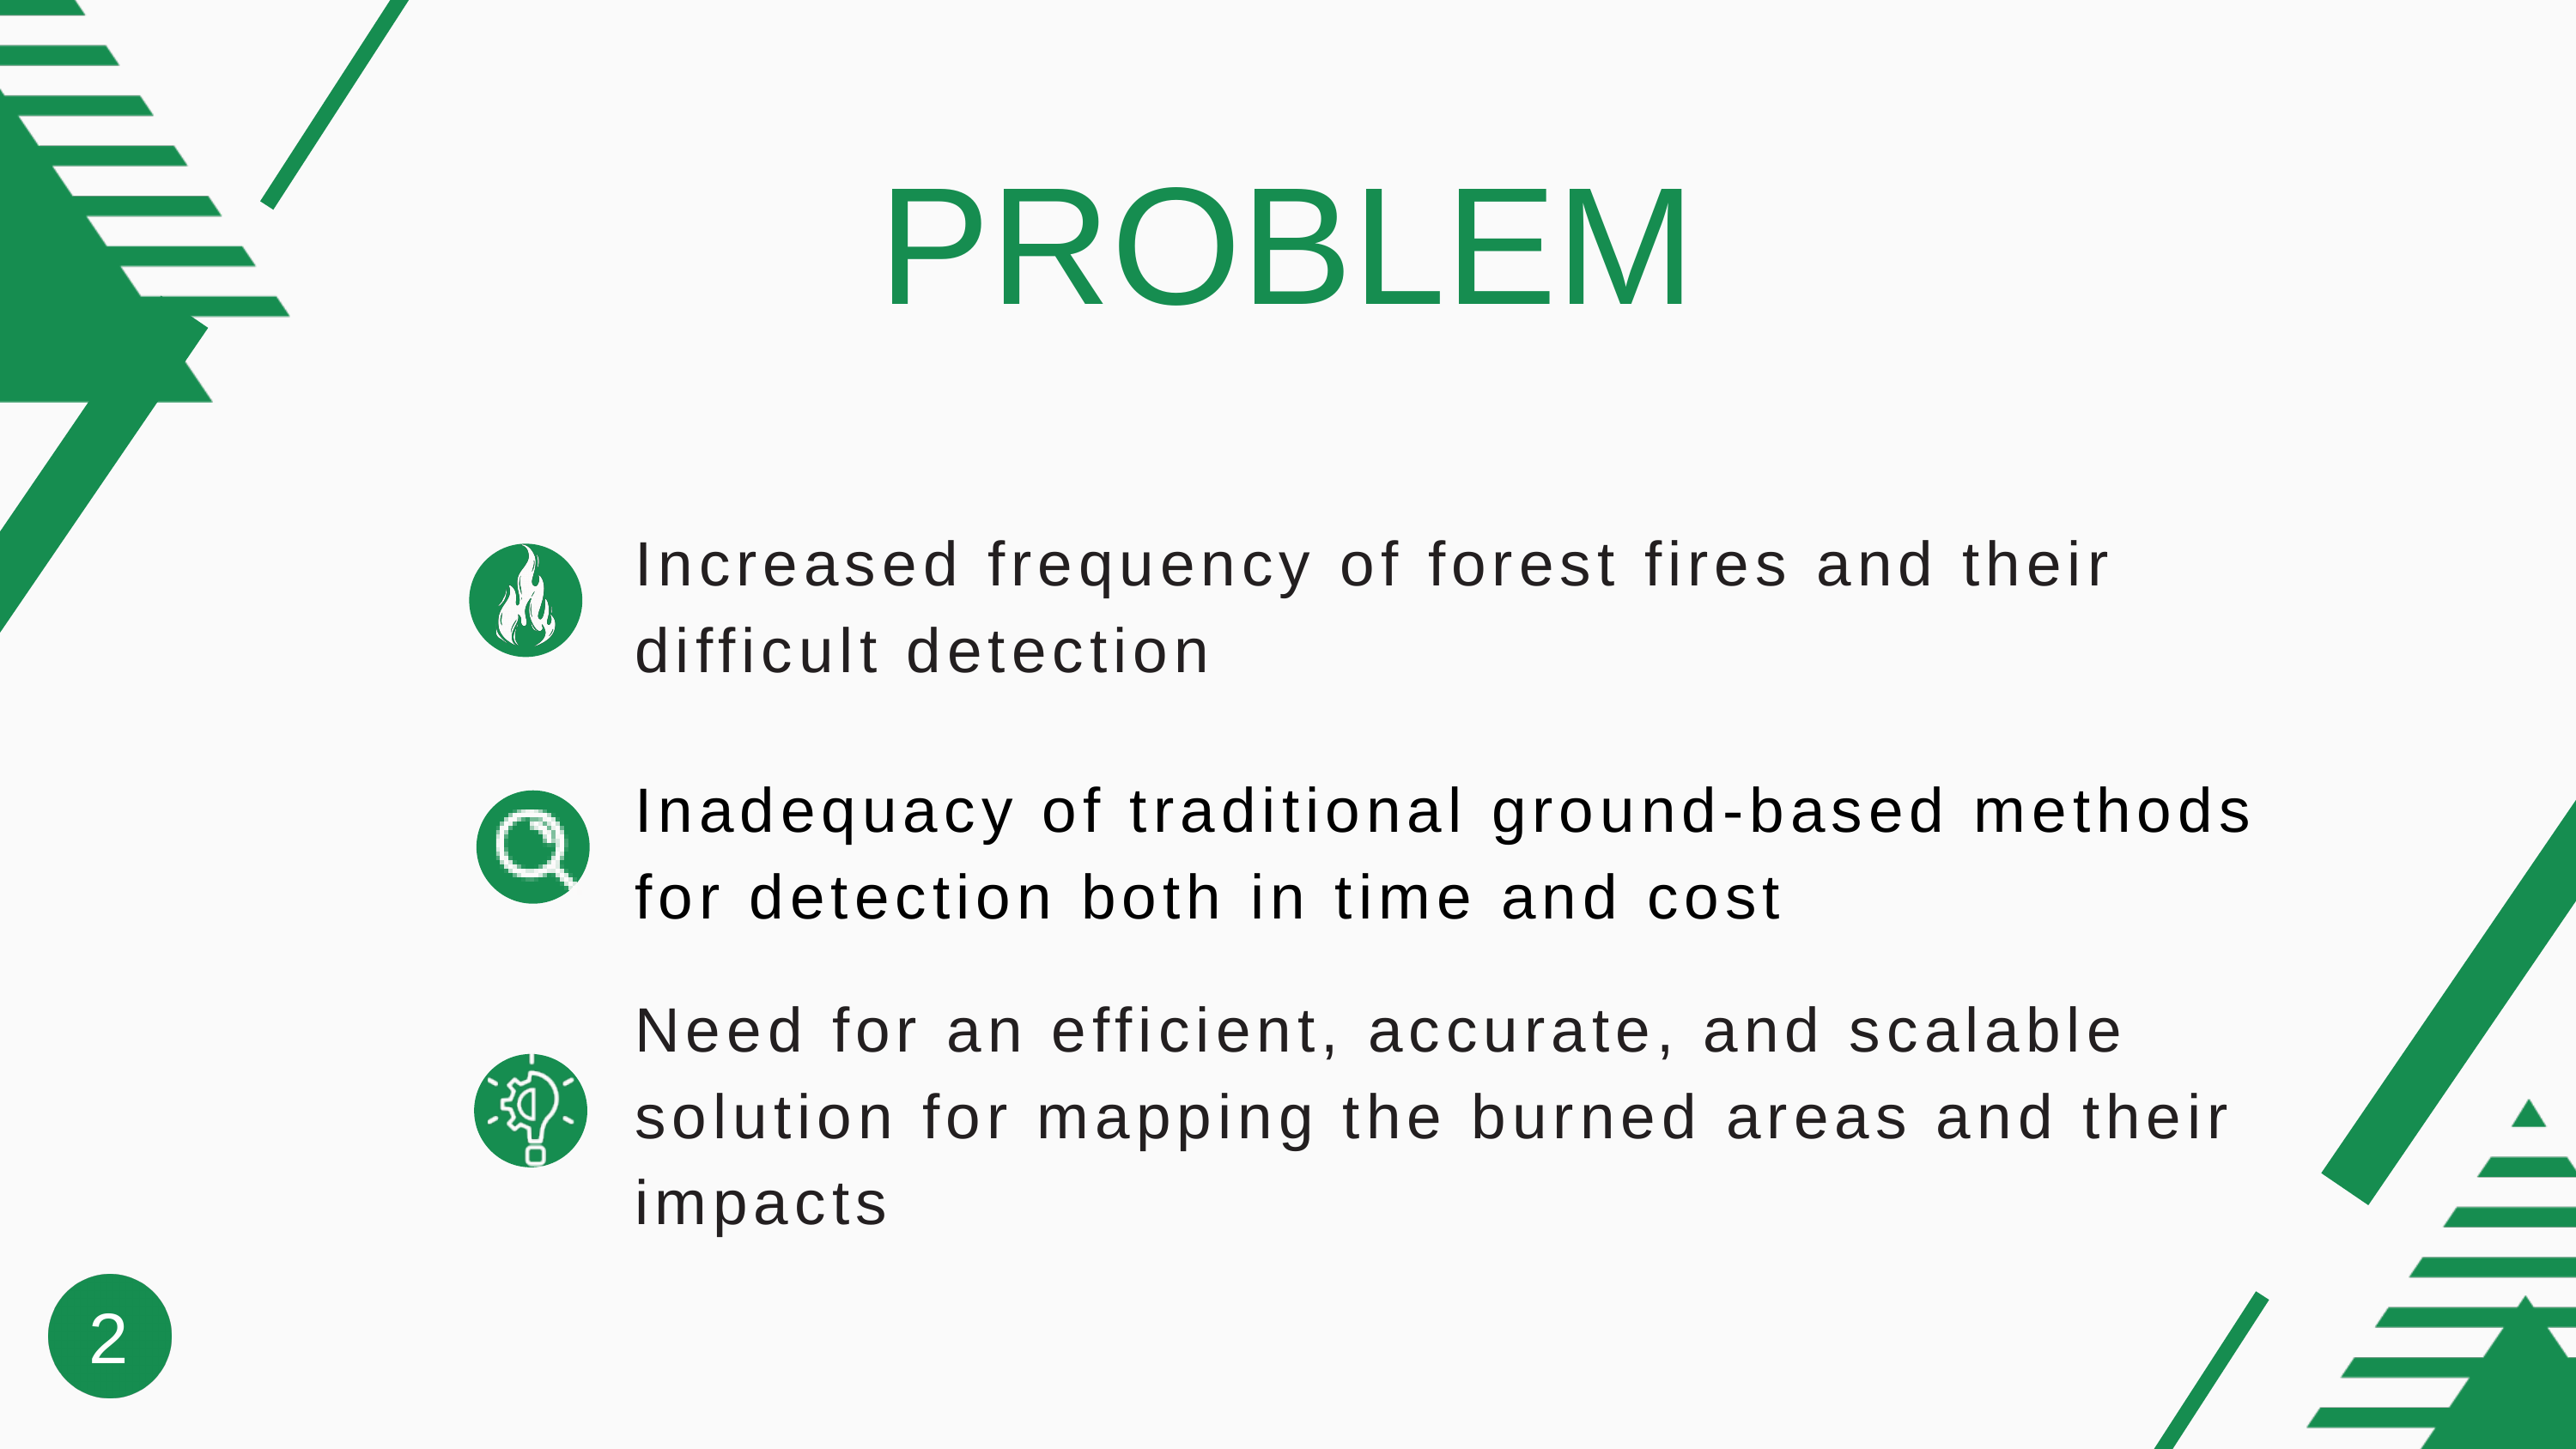

PROBLEM
Increased frequency of forest fires and their difficult detection

Inadequacy of traditional ground-based methods for detection both in time and cost

Need for an efficient, accurate, and scalable  solution for mapping the burned areas and their impacts

2